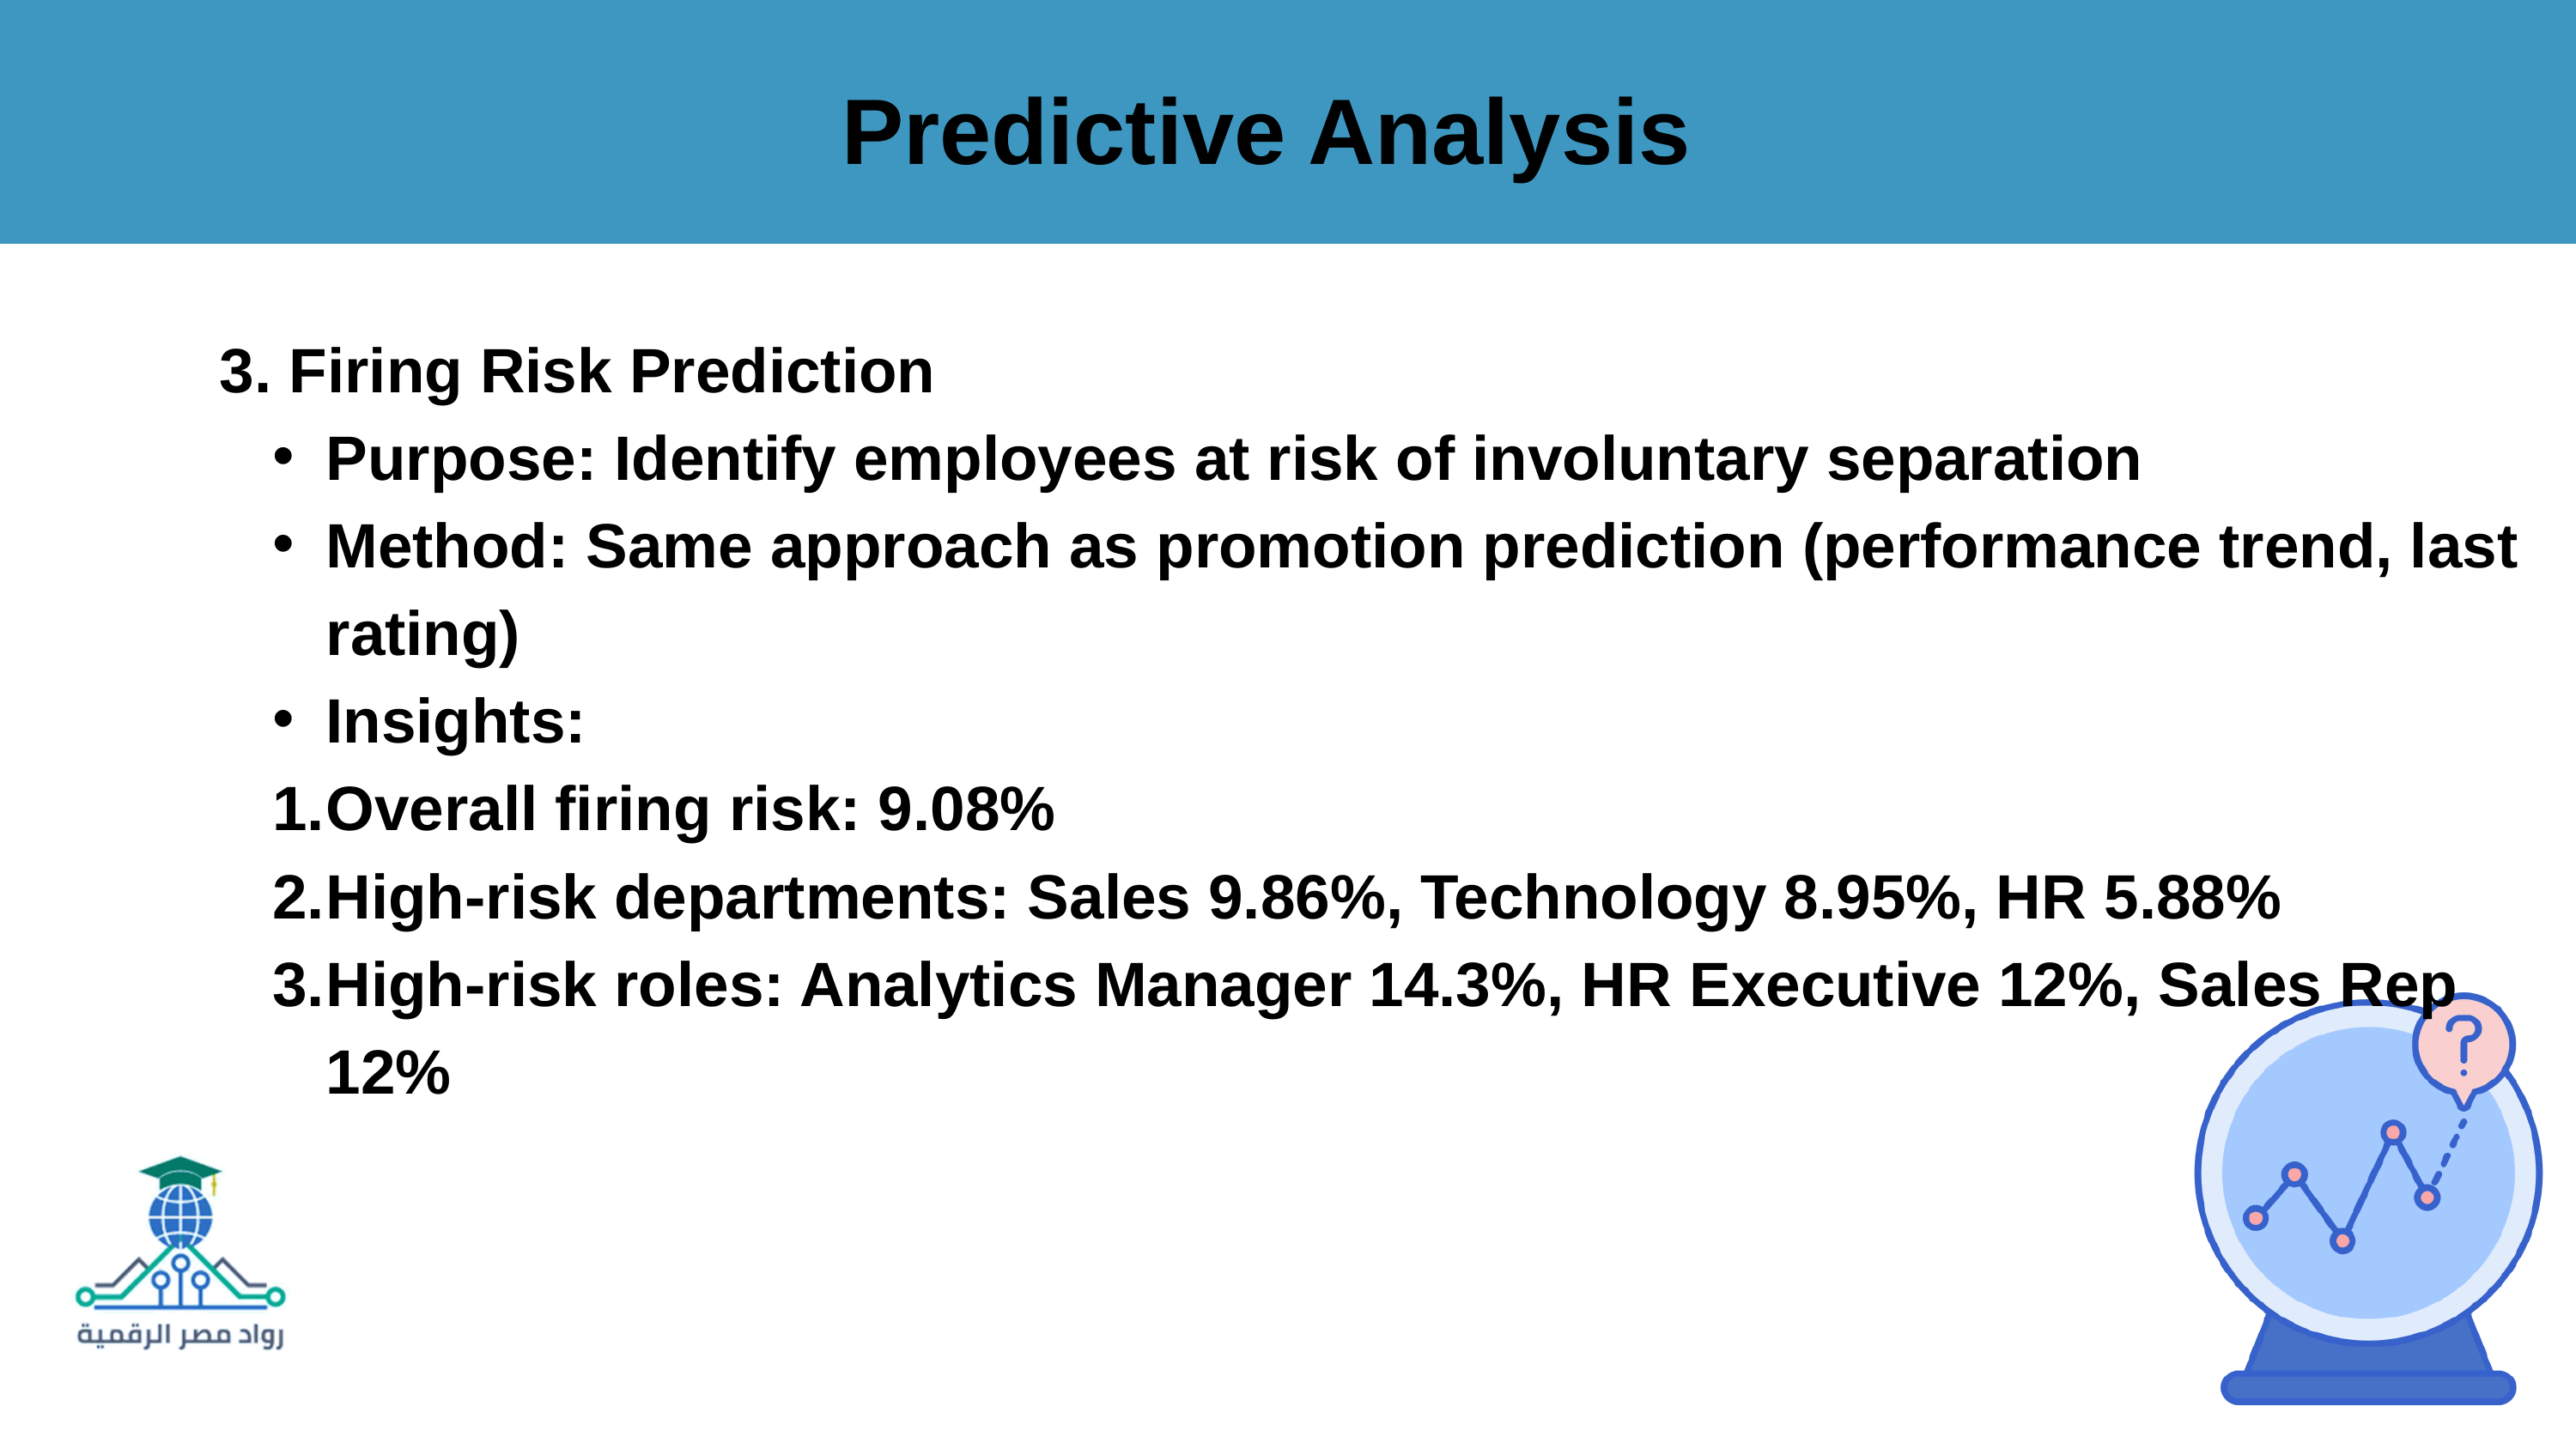

Predictive Analysis
3. Firing Risk Prediction
Purpose: Identify employees at risk of involuntary separation
Method: Same approach as promotion prediction (performance trend, last rating)
Insights:
Overall firing risk: 9.08%
High-risk departments: Sales 9.86%, Technology 8.95%, HR 5.88%
High-risk roles: Analytics Manager 14.3%, HR Executive 12%, Sales Rep 12%